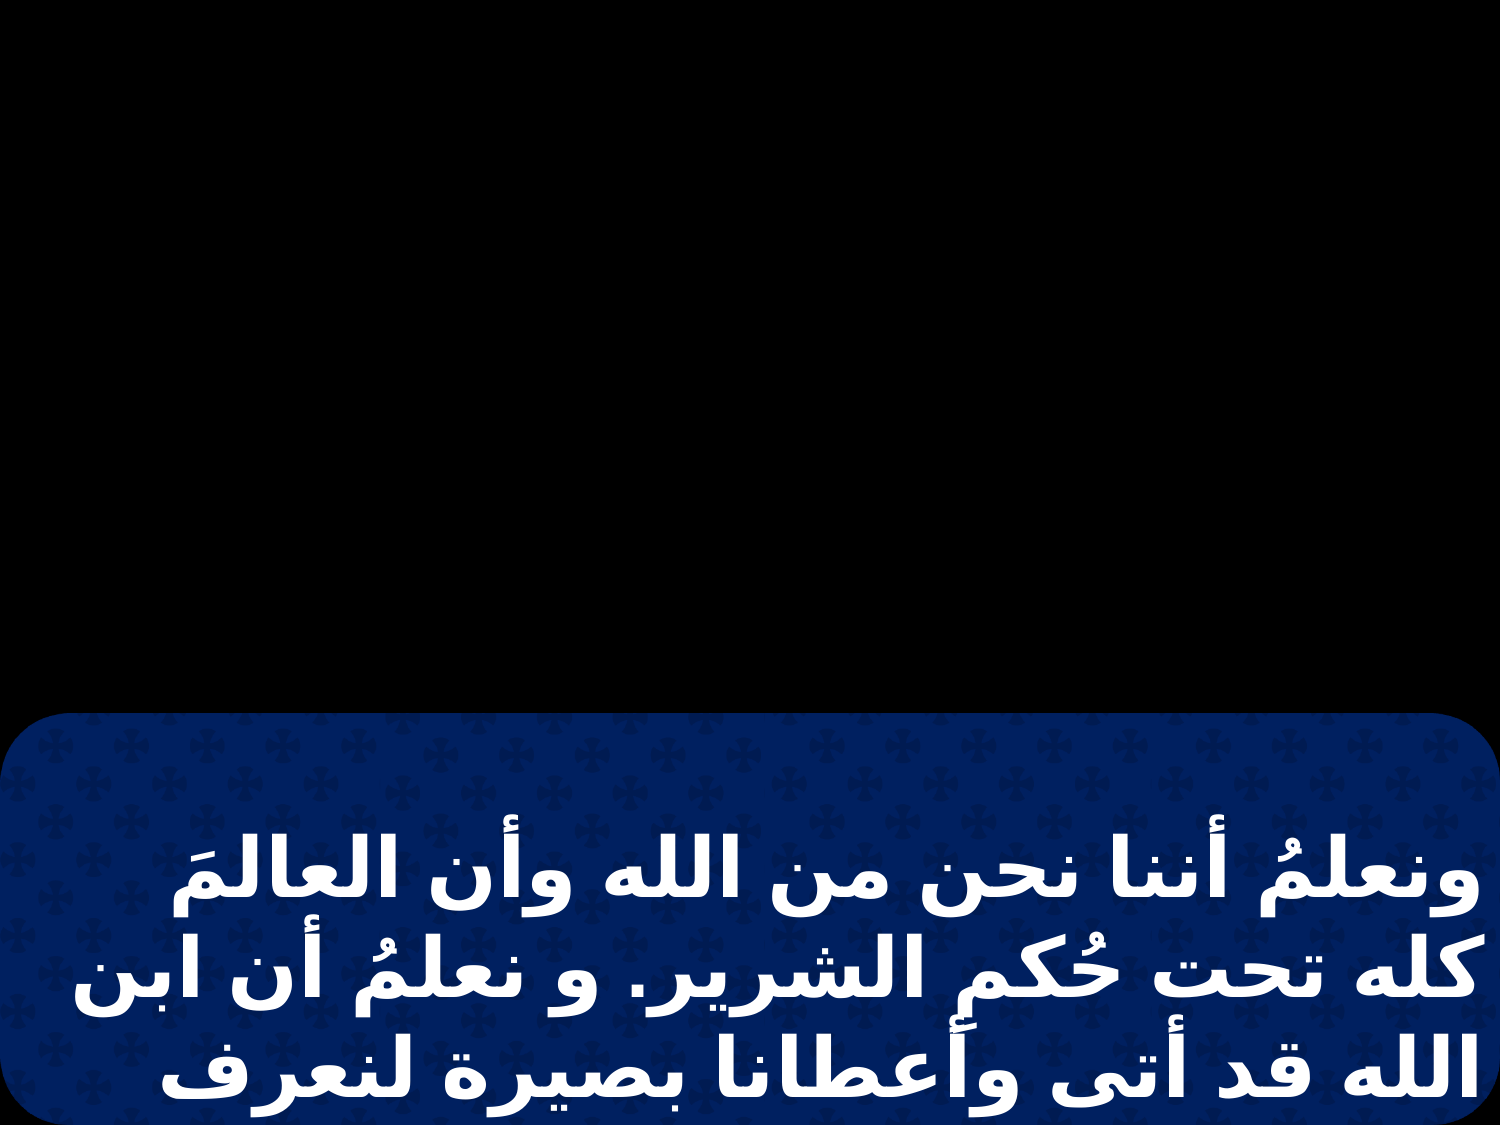

ونعلمُ أننا نحن من الله وأن العالمَ كله تحت حُكمِ الشرير. و نعلمُ أن ابن الله قد أتى وأعطانا بصيرة لنعرف الإله الحقيقي ونحن في الإله الحقيقي في ابنه يسوع